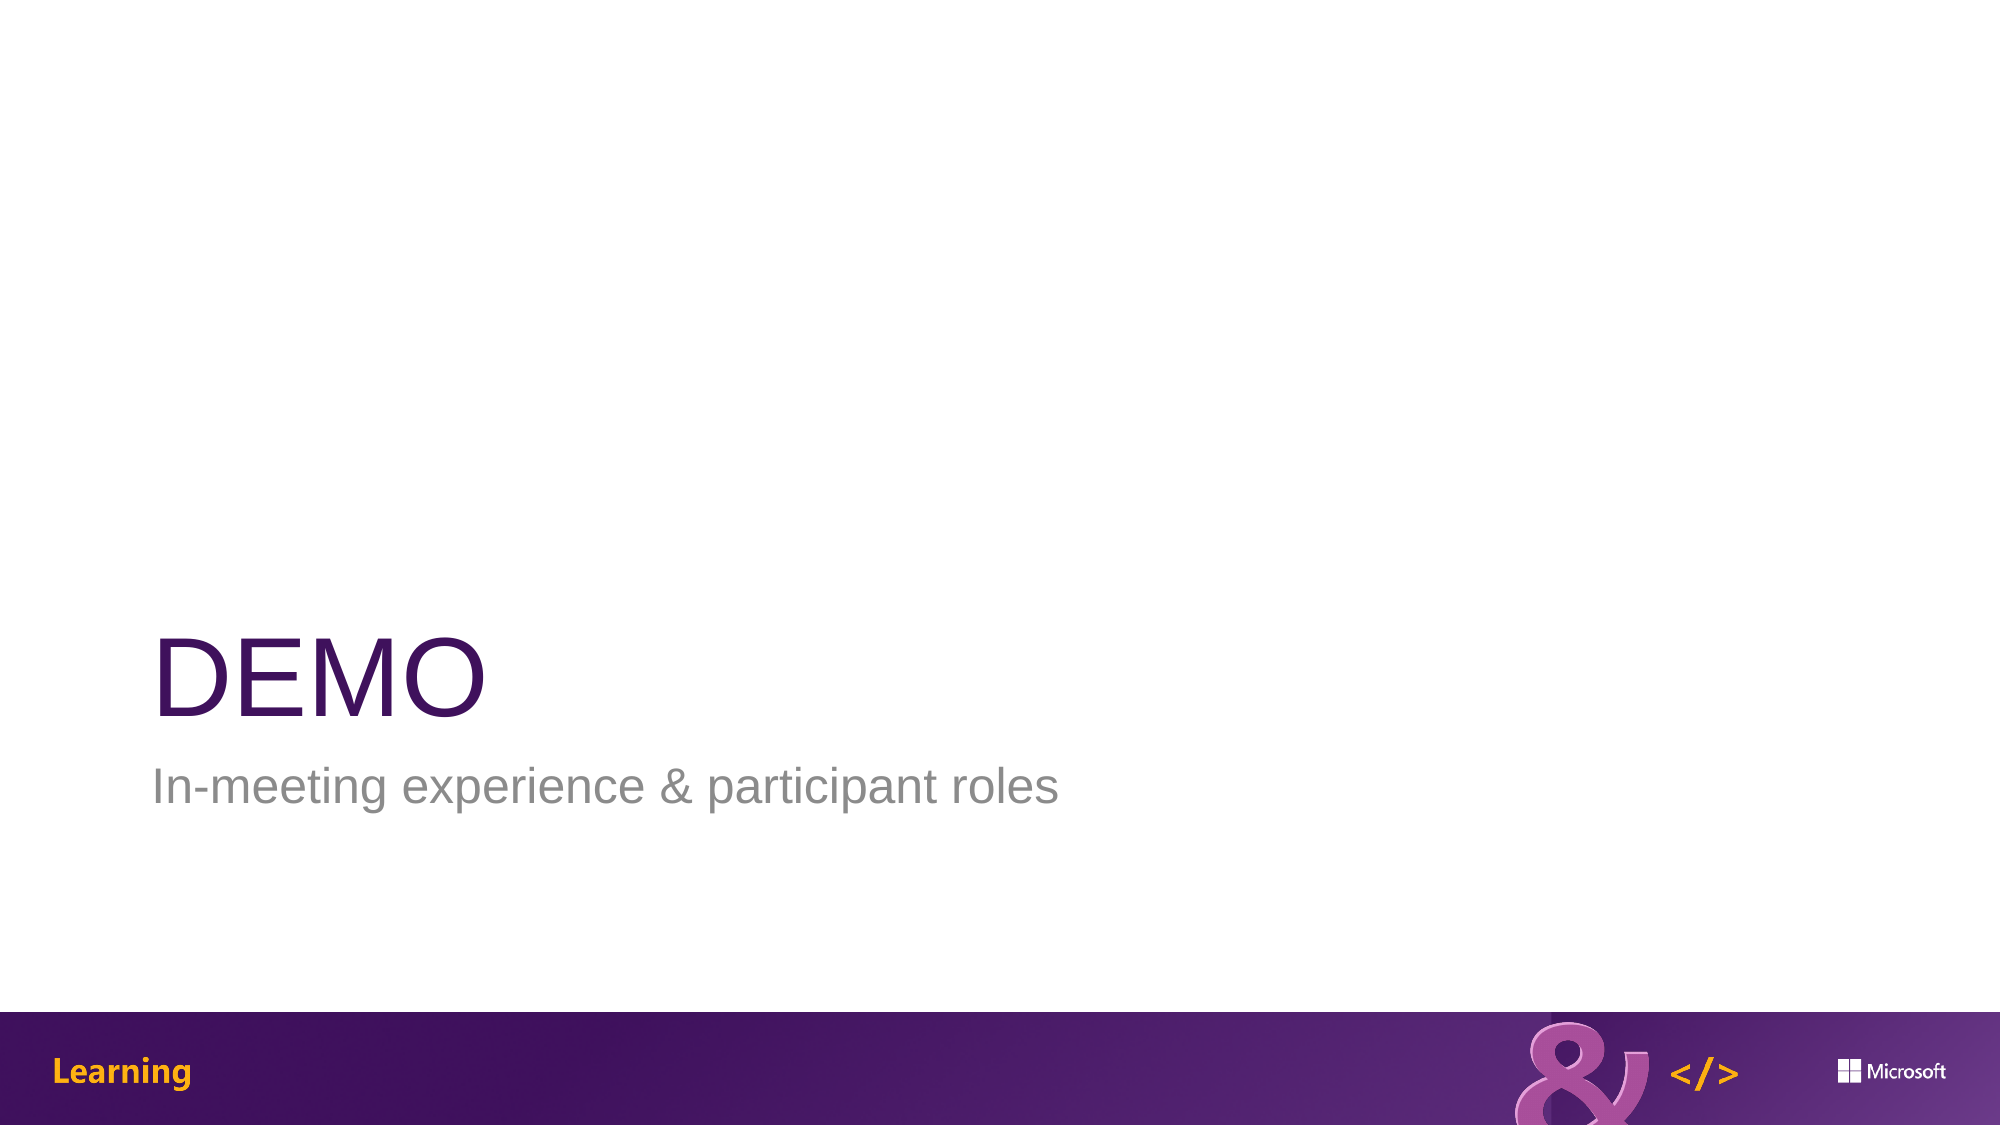

# DEMO
In-meeting experience & participant roles